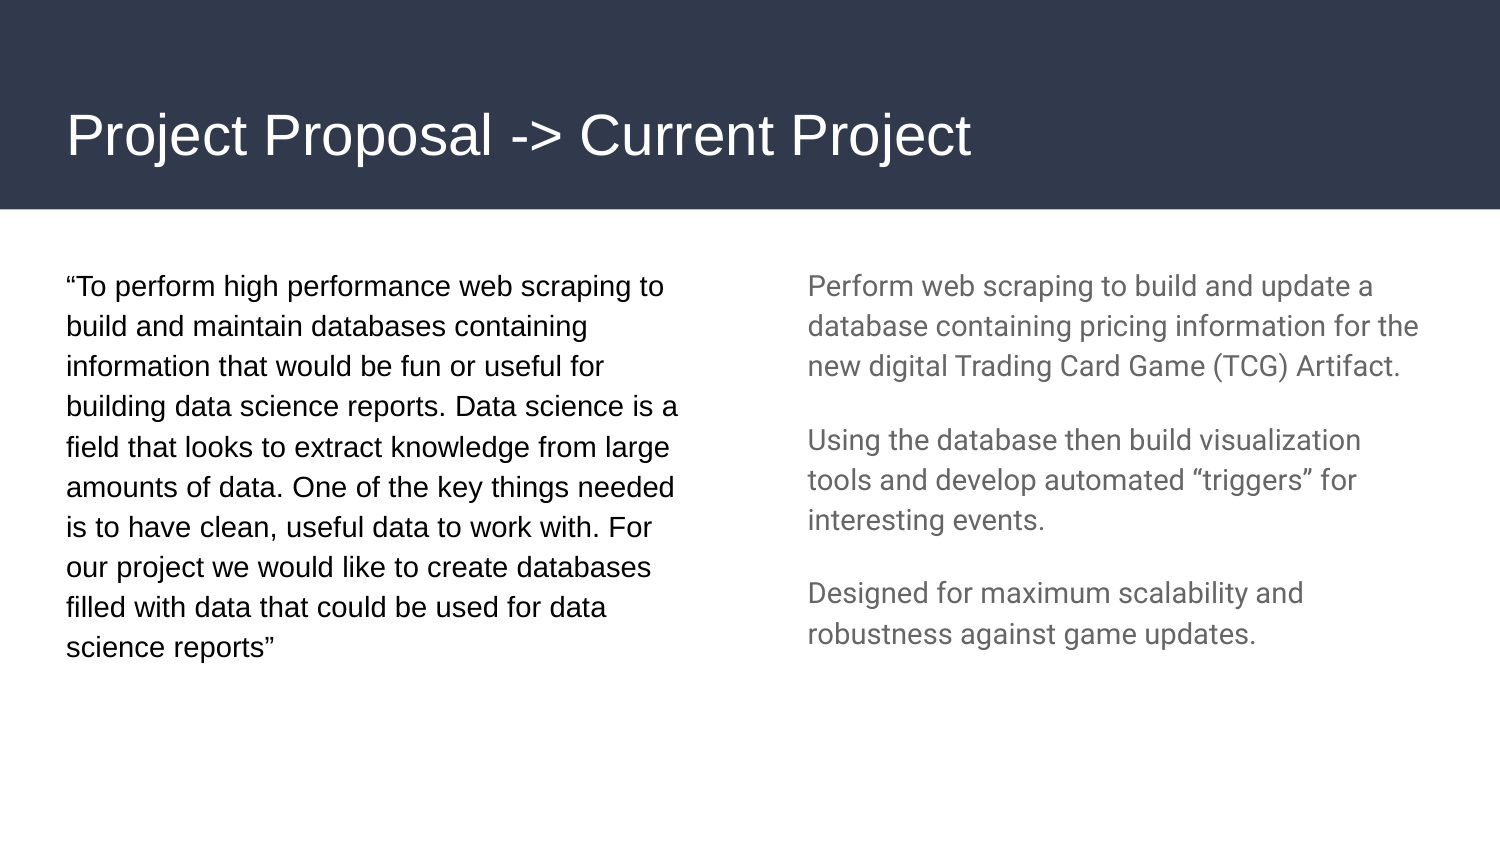

# Project Proposal -> Current Project
“To perform high performance web scraping to build and maintain databases containing information that would be fun or useful for building data science reports. Data science is a field that looks to extract knowledge from large amounts of data. One of the key things needed is to have clean, useful data to work with. For our project we would like to create databases filled with data that could be used for data science reports”
Perform web scraping to build and update a database containing pricing information for the new digital Trading Card Game (TCG) Artifact.
Using the database then build visualization tools and develop automated “triggers” for interesting events.
Designed for maximum scalability and robustness against game updates.